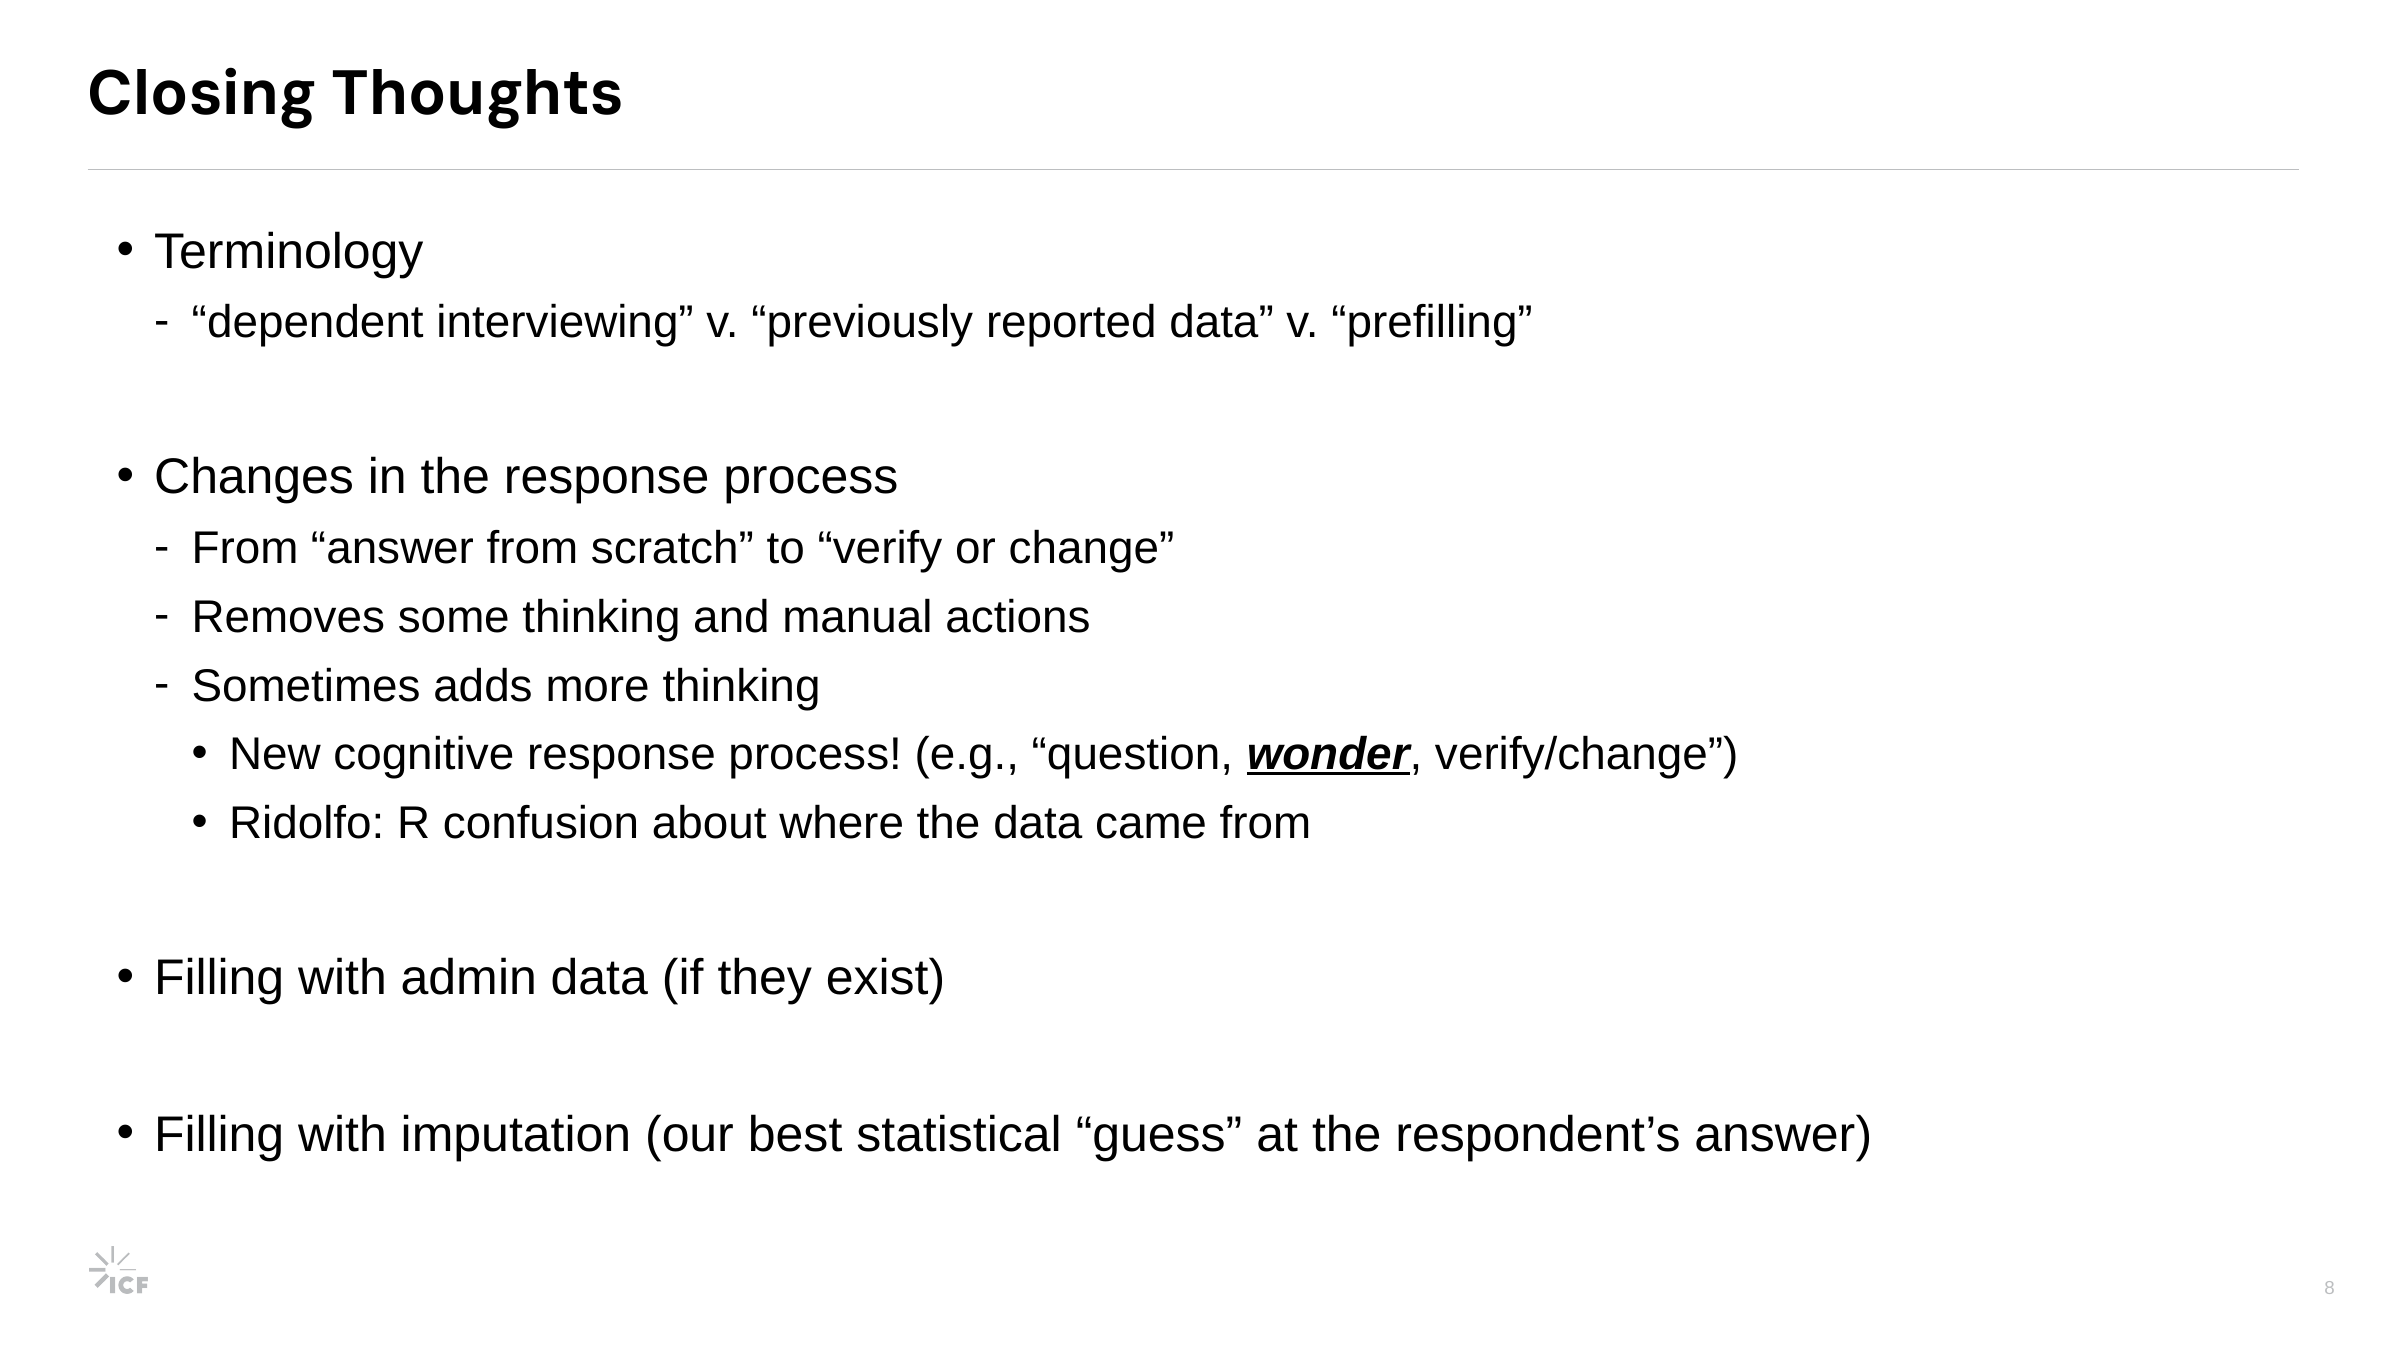

# Closing Thoughts
Terminology
“dependent interviewing” v. “previously reported data” v. “prefilling”

Changes in the response process
From “answer from scratch” to “verify or change”
Removes some thinking and manual actions
Sometimes adds more thinking
New cognitive response process! (e.g., “question, wonder, verify/change”)
Ridolfo: R confusion about where the data came from

Filling with admin data (if they exist)

Filling with imputation (our best statistical “guess” at the respondent’s answer)
8